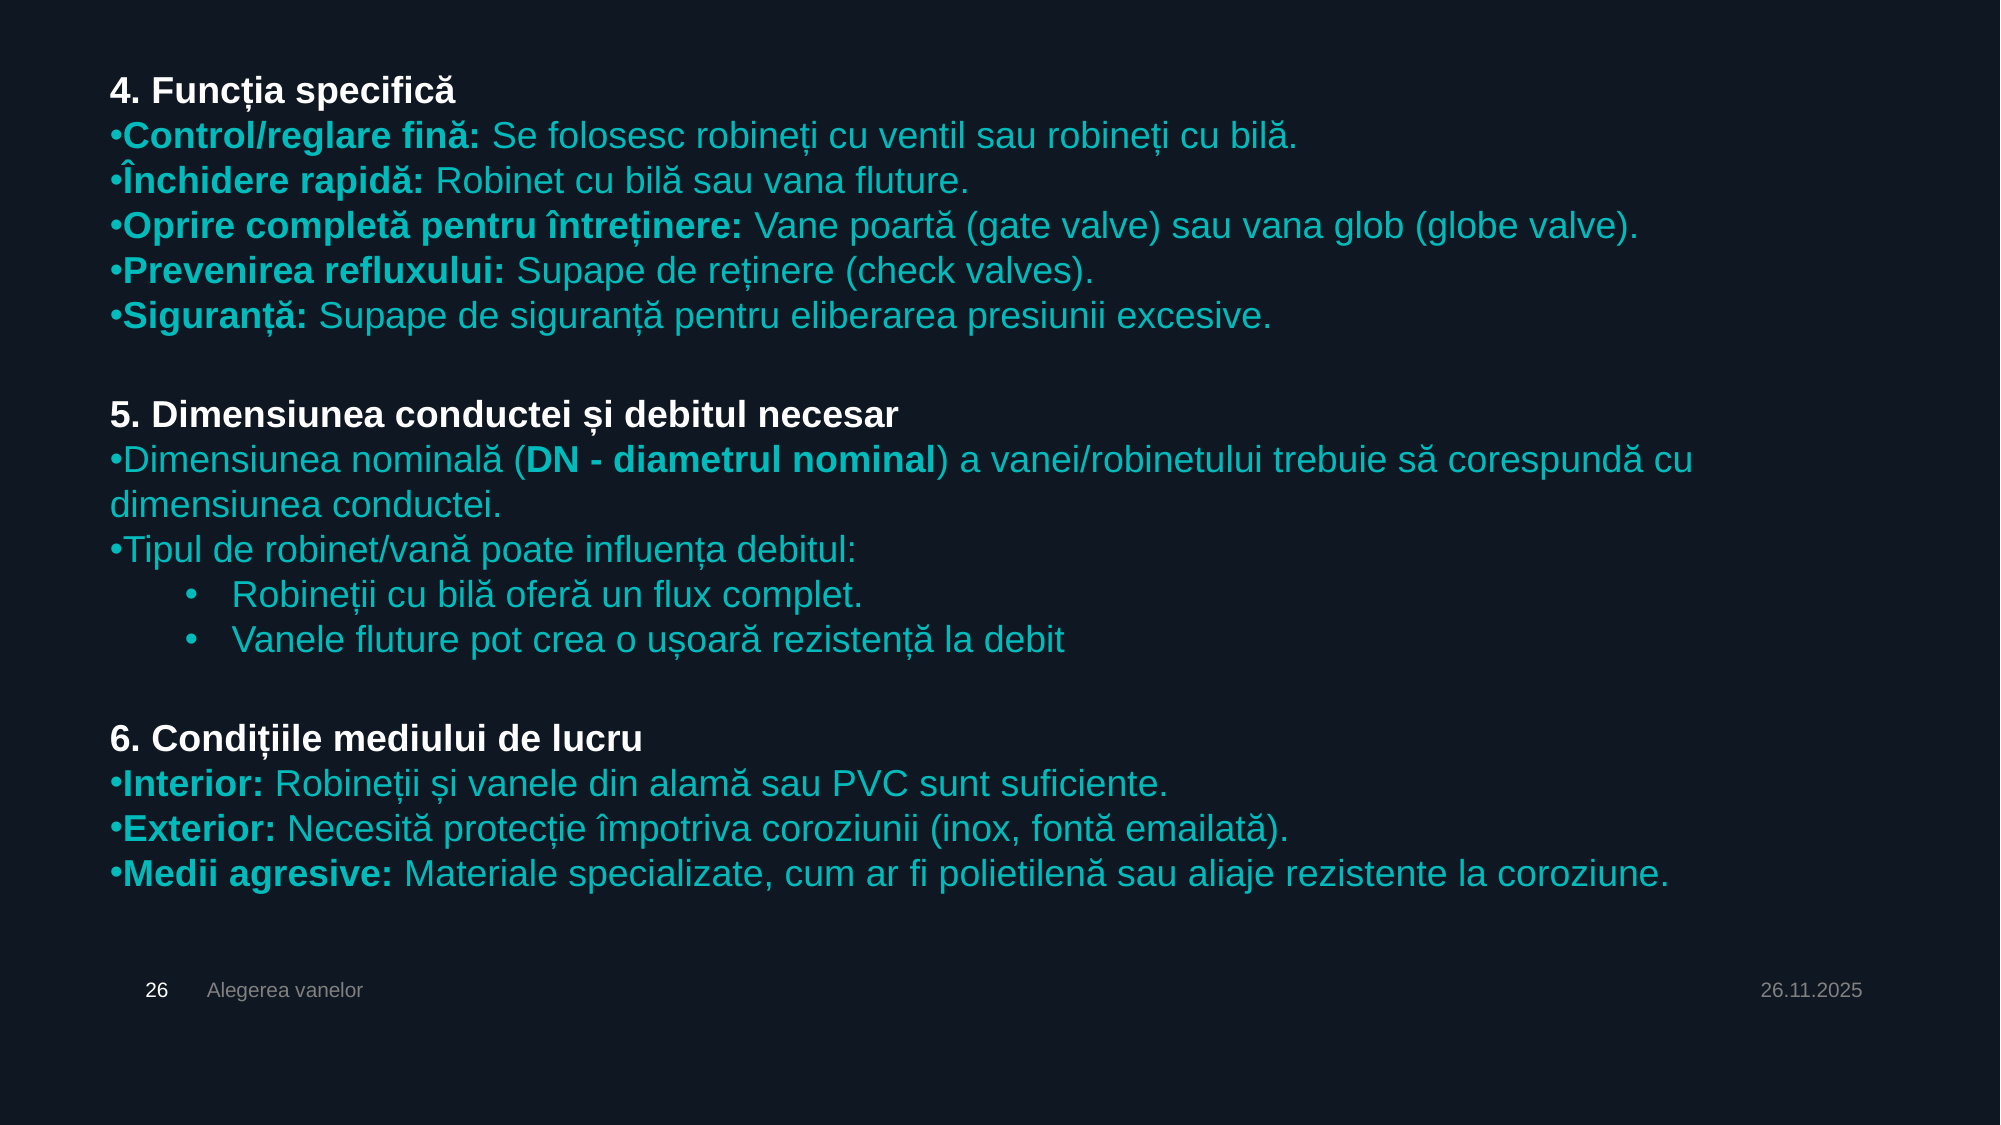

4. Funcția specifică
Control/reglare fină: Se folosesc robineți cu ventil sau robineți cu bilă.
Închidere rapidă: Robinet cu bilă sau vana fluture.
Oprire completă pentru întreținere: Vane poartă (gate valve) sau vana glob (globe valve).
Prevenirea refluxului: Supape de reținere (check valves).
Siguranță: Supape de siguranță pentru eliberarea presiunii excesive.
5. Dimensiunea conductei și debitul necesar
Dimensiunea nominală (DN - diametrul nominal) a vanei/robinetului trebuie să corespundă cu dimensiunea conductei.
Tipul de robinet/vană poate influența debitul:
Robineții cu bilă oferă un flux complet.
Vanele fluture pot crea o ușoară rezistență la debit
6. Condițiile mediului de lucru
Interior: Robineții și vanele din alamă sau PVC sunt suficiente.
Exterior: Necesită protecție împotriva coroziunii (inox, fontă emailată).
Medii agresive: Materiale specializate, cum ar fi polietilenă sau aliaje rezistente la coroziune.
Alegerea vanelor
26.11.2025
26